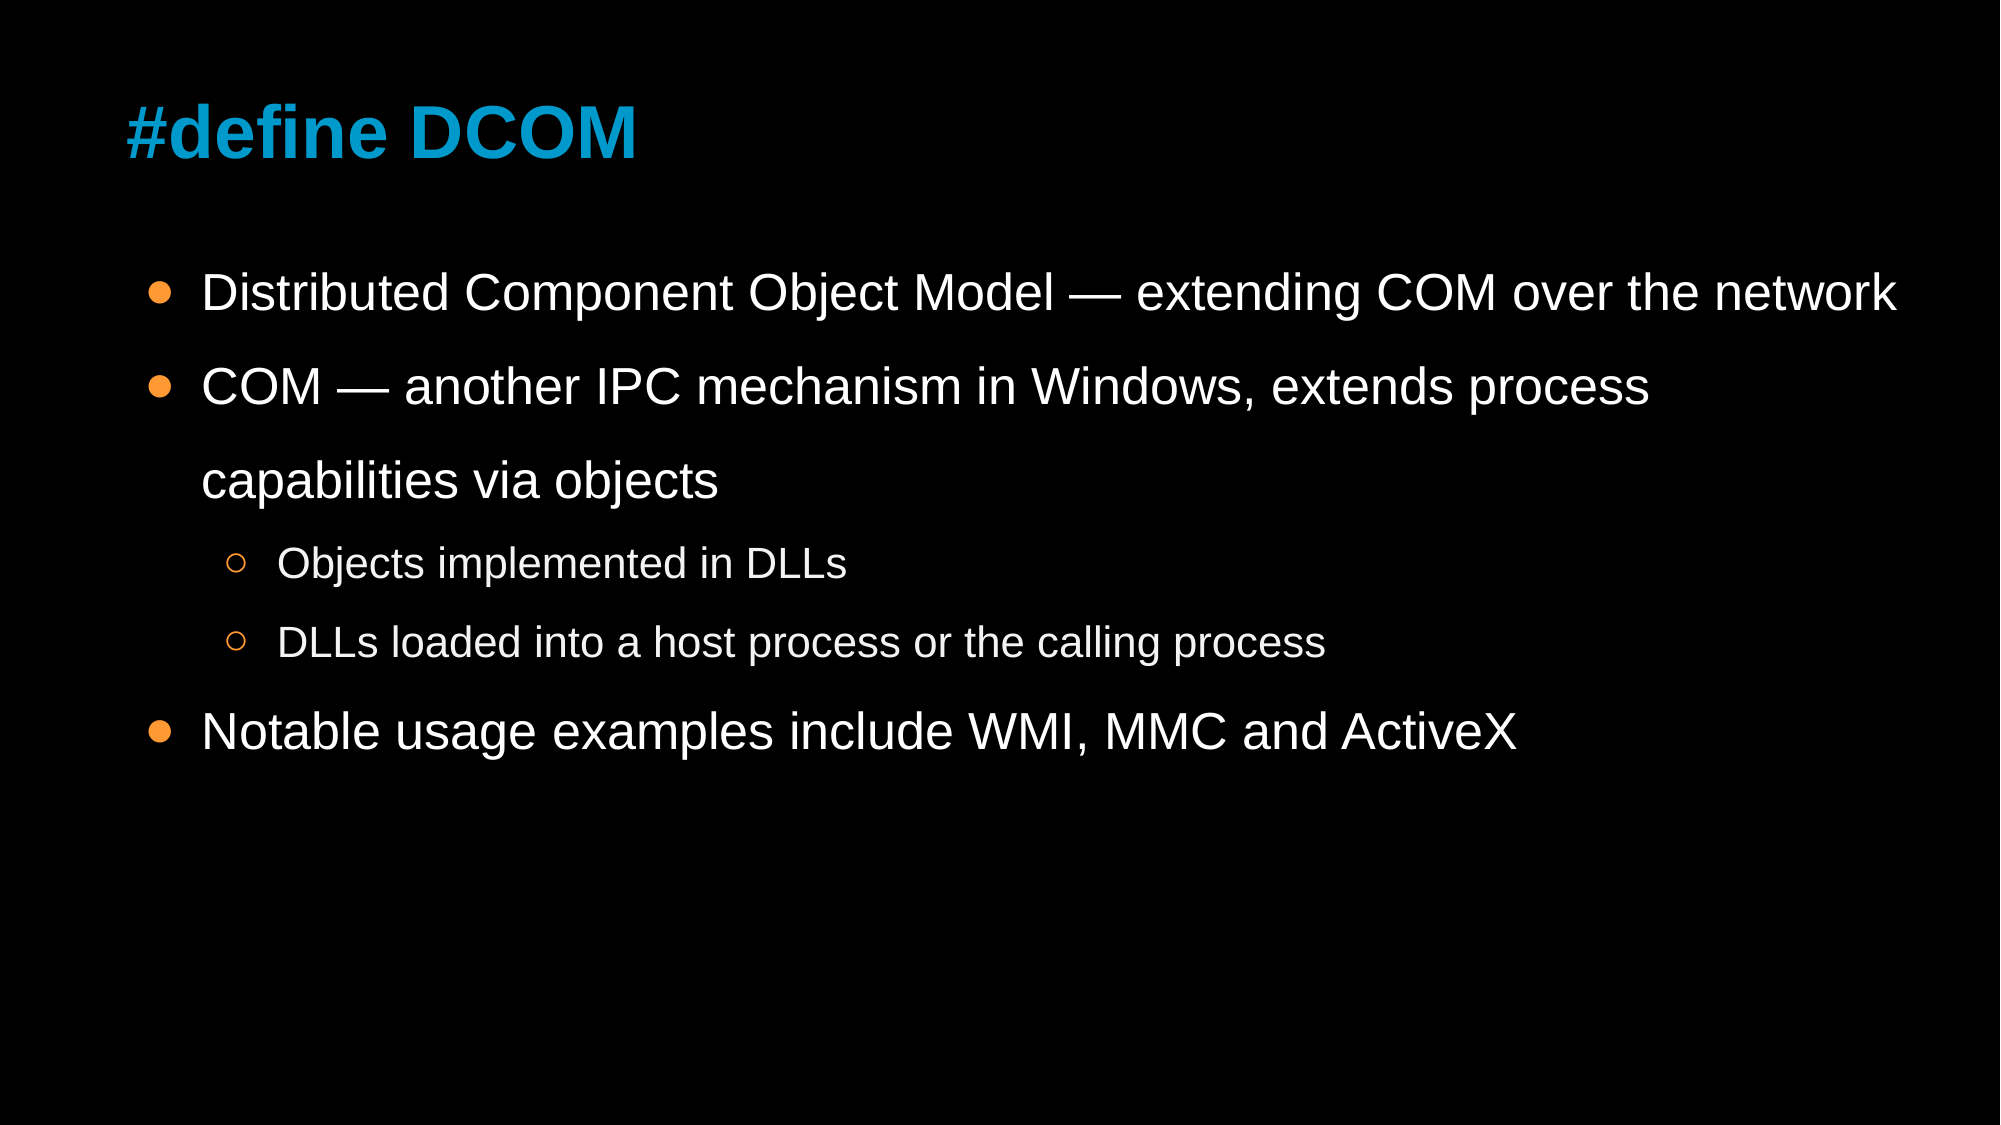

# #define DCOM
Distributed Component Object Model — extending COM over the network
COM — another IPC mechanism in Windows, extends process capabilities via objects
Objects implemented in DLLs
DLLs loaded into a host process or the calling process
Notable usage examples include WMI, MMC and ActiveX